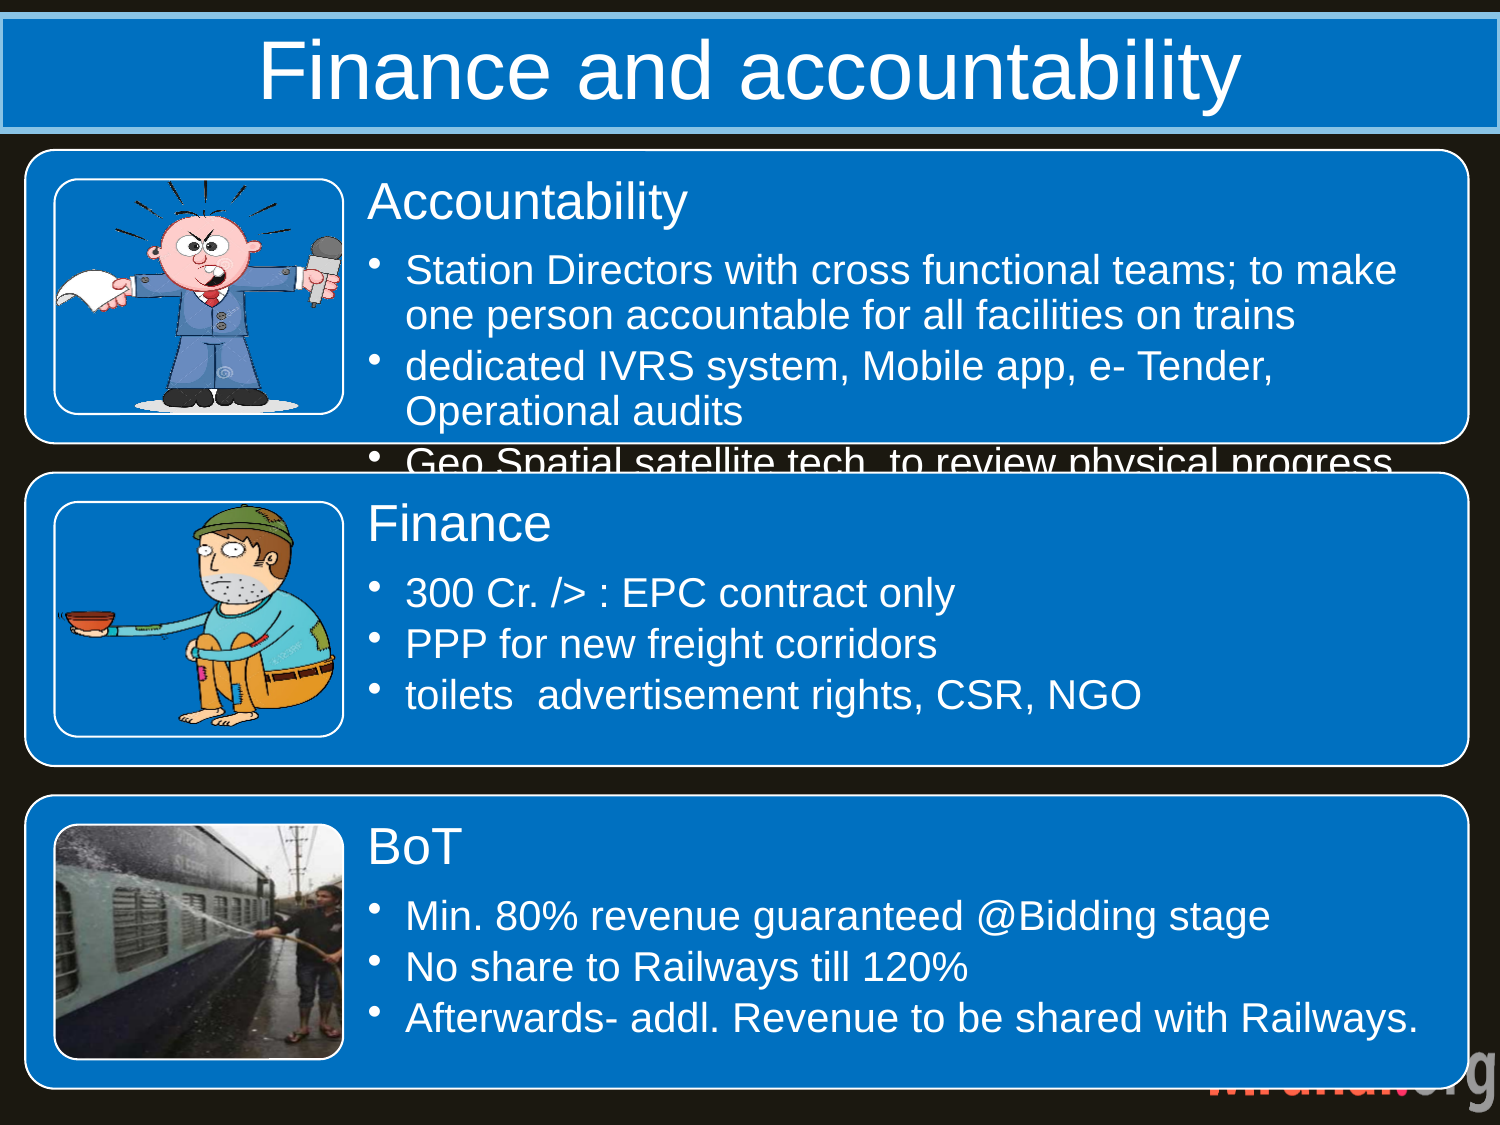

# Finance and accountability
Accountability
Station Directors with cross functional teams; to make one person accountable for all facilities on trains
dedicated IVRS system, Mobile app, e- Tender, Operational audits
Geo Spatial satellite tech. to review physical progress
Finance
300 Cr. /> : EPC contract only
PPP for new freight corridors
toilets  advertisement rights, CSR, NGO
BoT
Min. 80% revenue guaranteed @Bidding stage
No share to Railways till 120%
Afterwards- addl. Revenue to be shared with Railways.